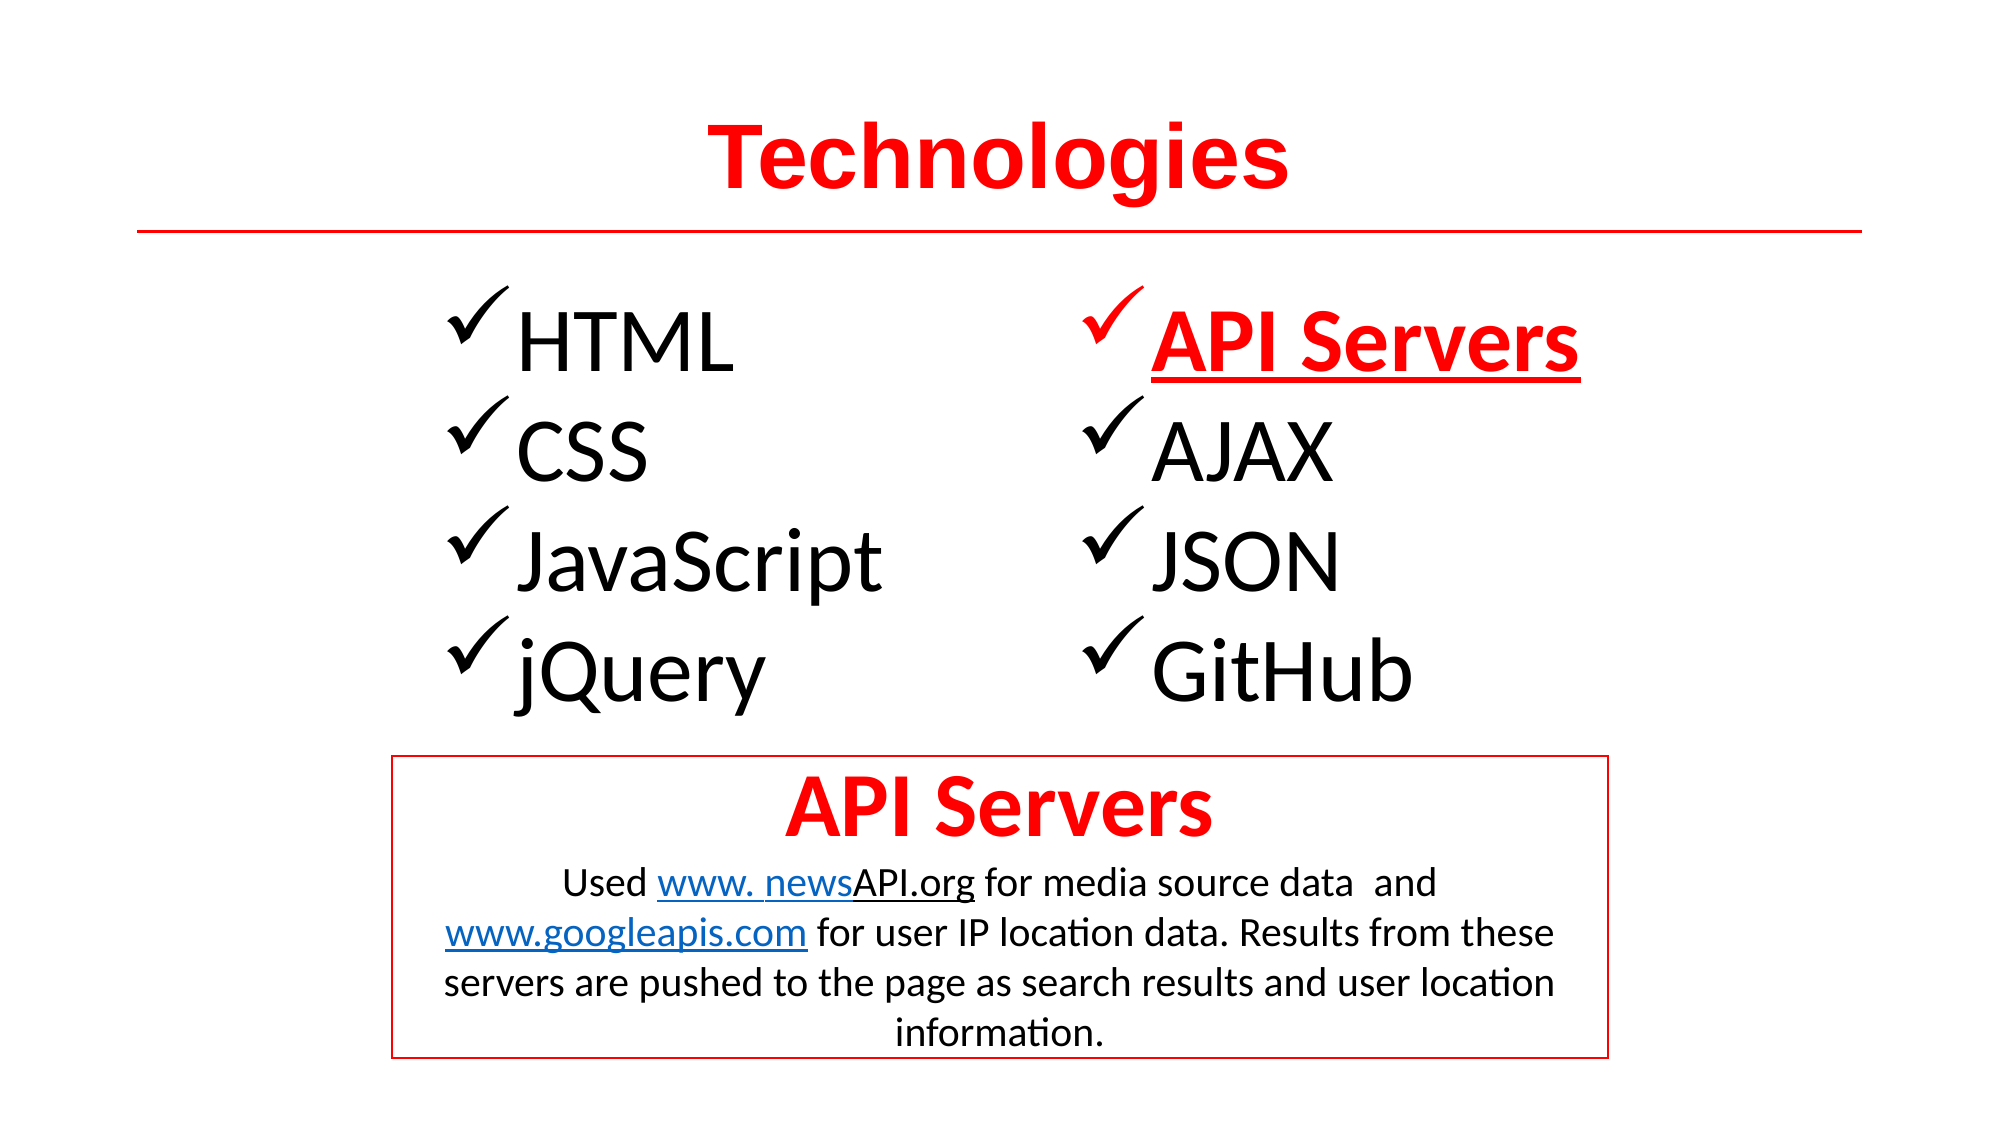

# Technologies
HTML
CSS
JavaScript
jQuery
API Servers
AJAX
JSON
GitHub

API Servers
 Used www. newsAPI.org for media source data  and www.googleapis.com for user IP location data. Results from these servers are pushed to the page as search results and user location information.